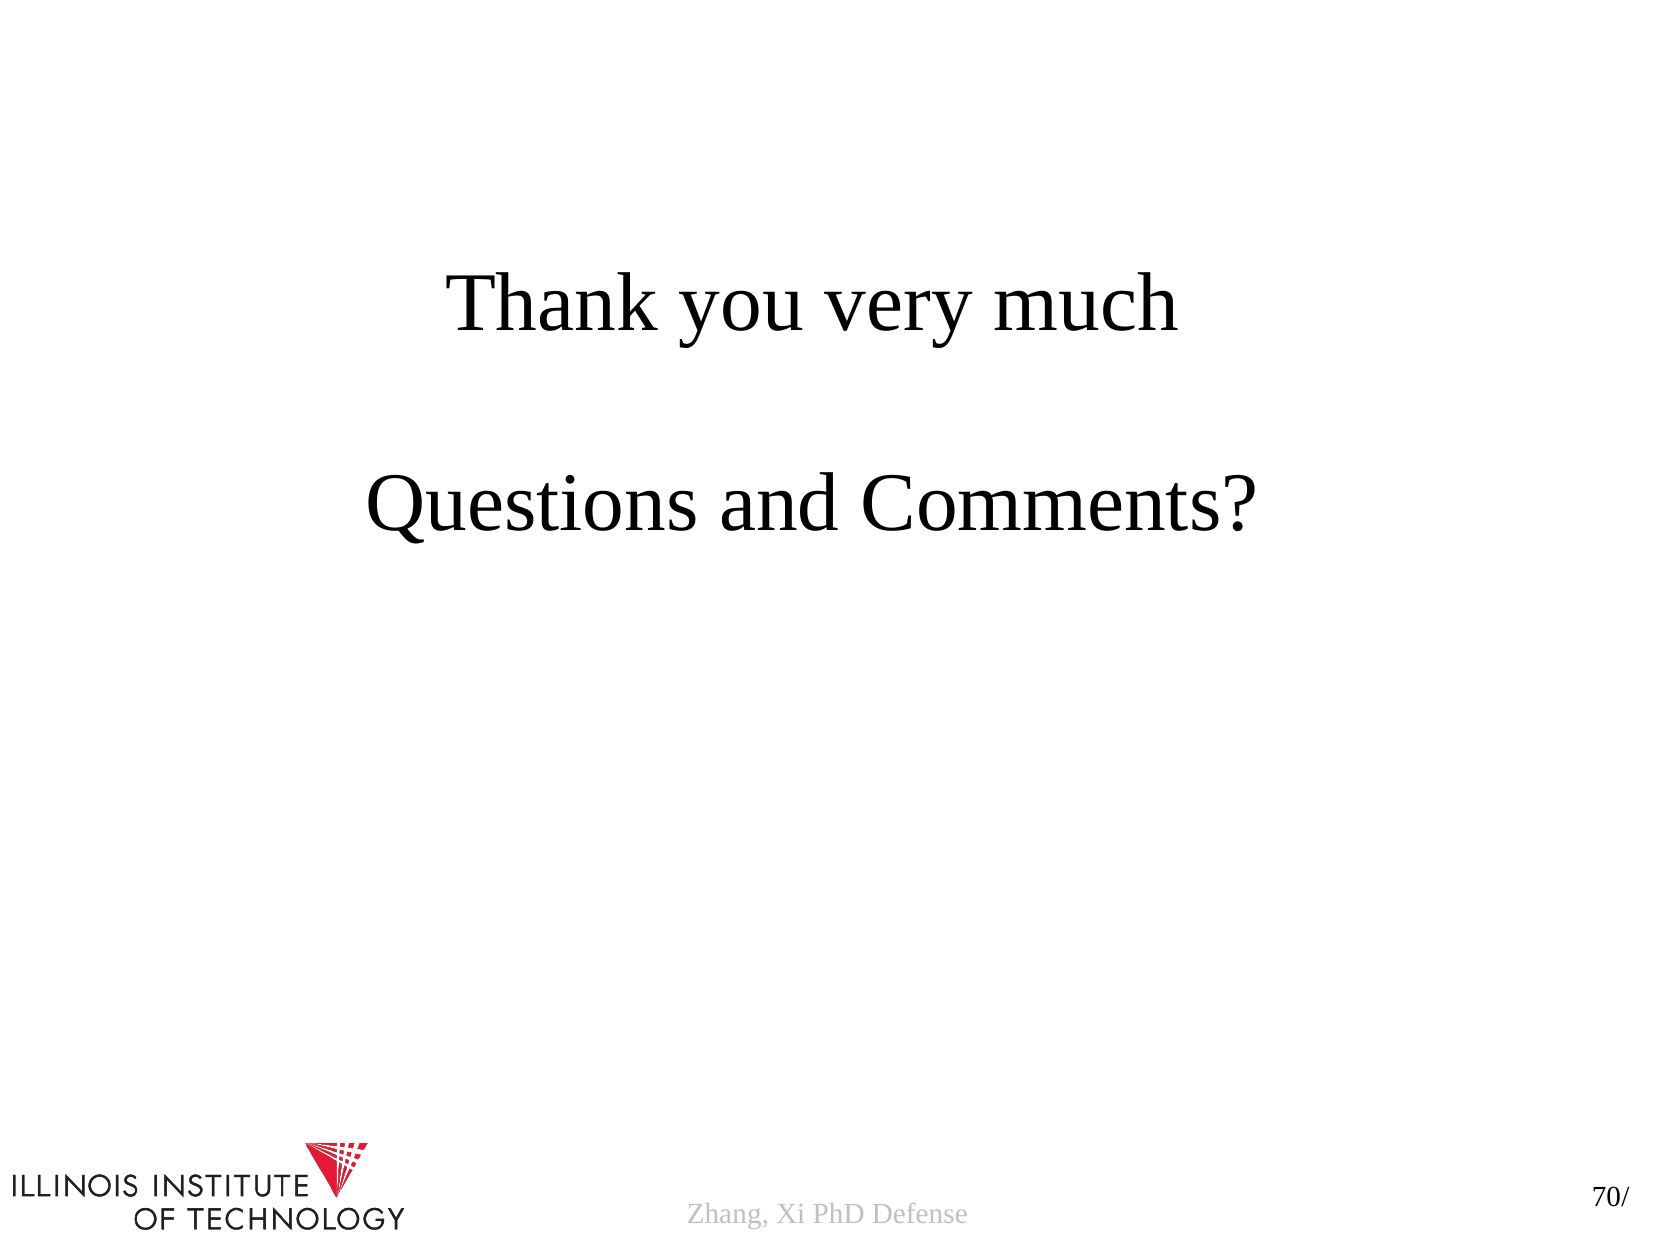

Thank you very much

Questions and Comments?
70/
Zhang, Xi PhD Defense